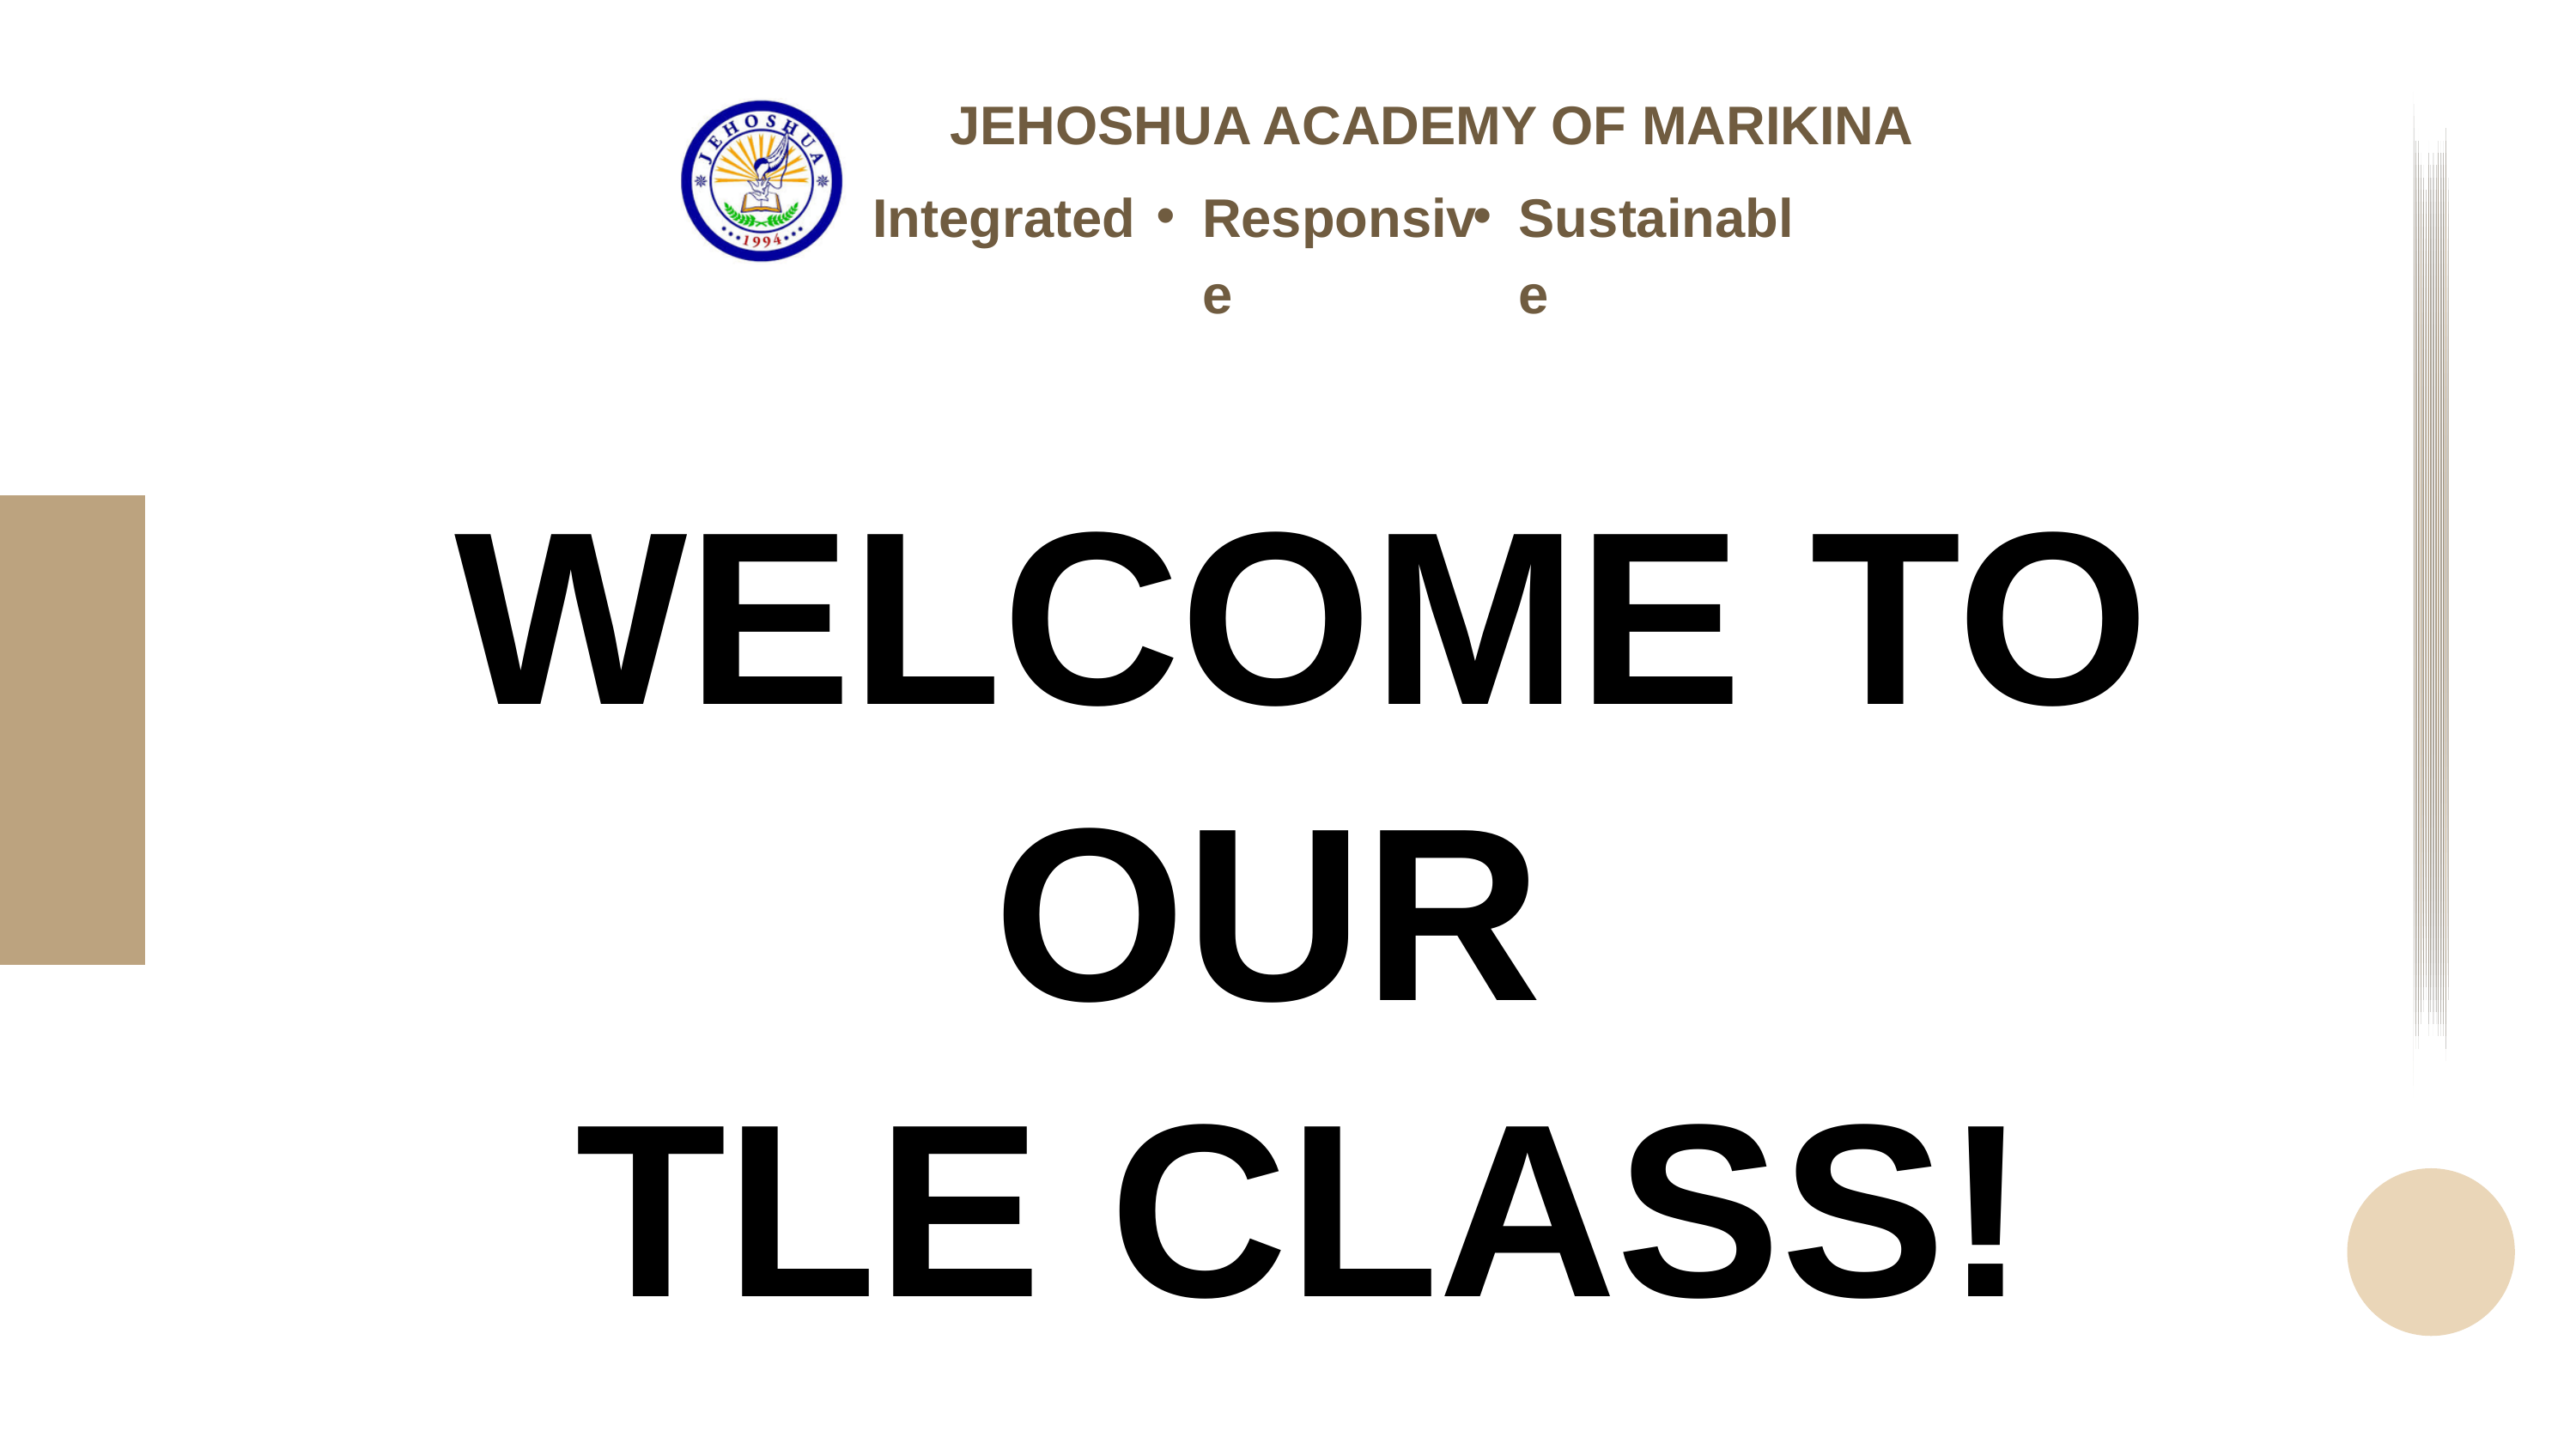

JEHOSHUA ACADEMY OF MARIKINA

Integrated
Responsive
Sustainable
WELCOME TO OUR
TLE CLASS!